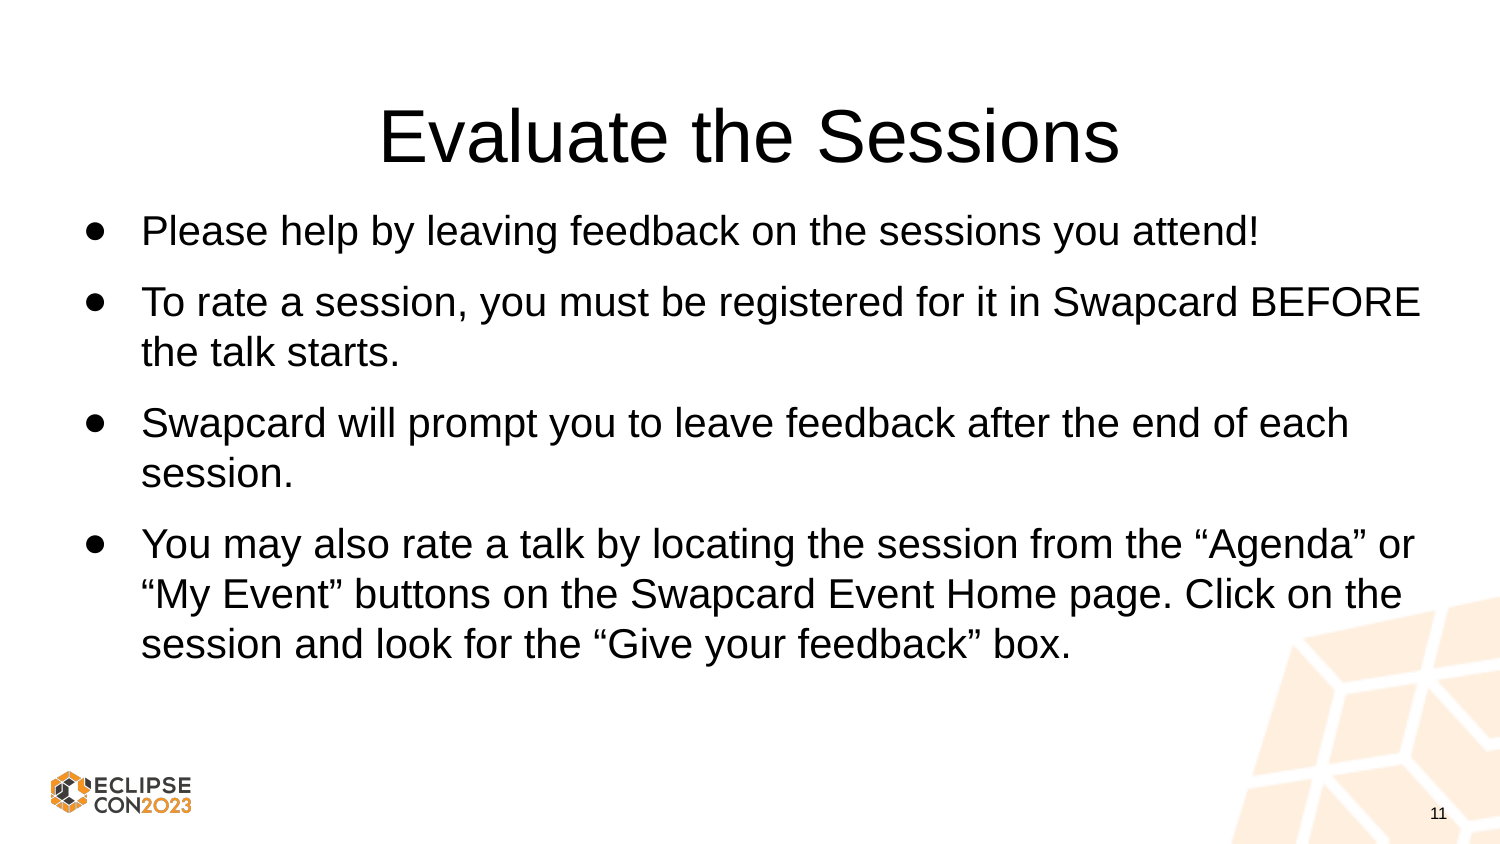

# Evaluate the Sessions
Please help by leaving feedback on the sessions you attend!
To rate a session, you must be registered for it in Swapcard BEFORE the talk starts.
Swapcard will prompt you to leave feedback after the end of each session.
You may also rate a talk by locating the session from the “Agenda” or “My Event” buttons on the Swapcard Event Home page. Click on the session and look for the “Give your feedback” box.
11